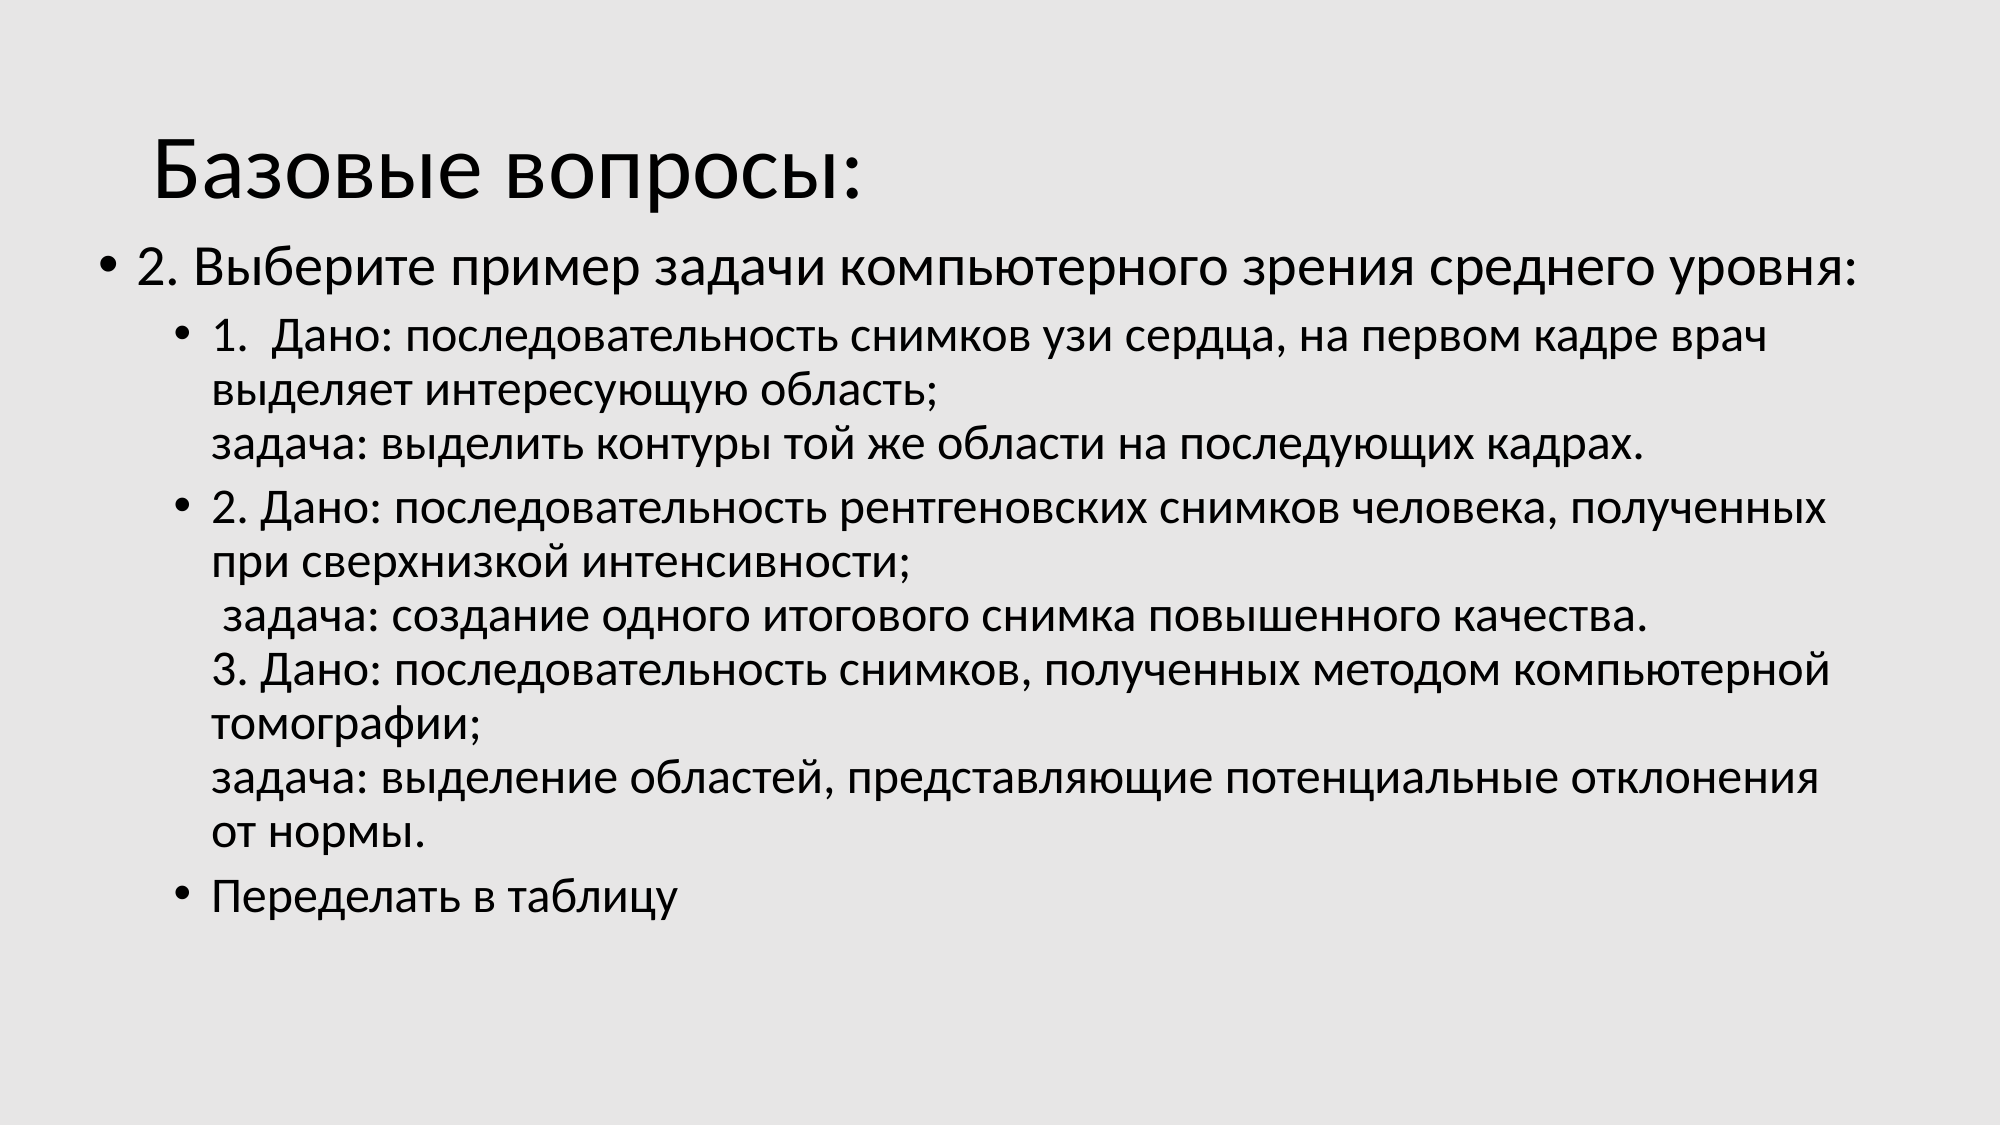

# Базовые вопросы:
2. Выберите пример задачи компьютерного зрения среднего уровня:
1.  Дано: последовательность снимков узи сердца, на первом кадре врач выделяет интересующую область;
задача: выделить контуры той же области на последующих кадрах.
2. Дано: последовательность рентгеновских снимков человека, полученных при сверхнизкой интенсивности;
 задача: создание одного итогового снимка повышенного качества.
3. Дано: последовательность снимков, полученных методом компьютерной томографии;
задача: выделение областей, представляющие потенциальные отклонения от нормы.
Переделать в таблицу